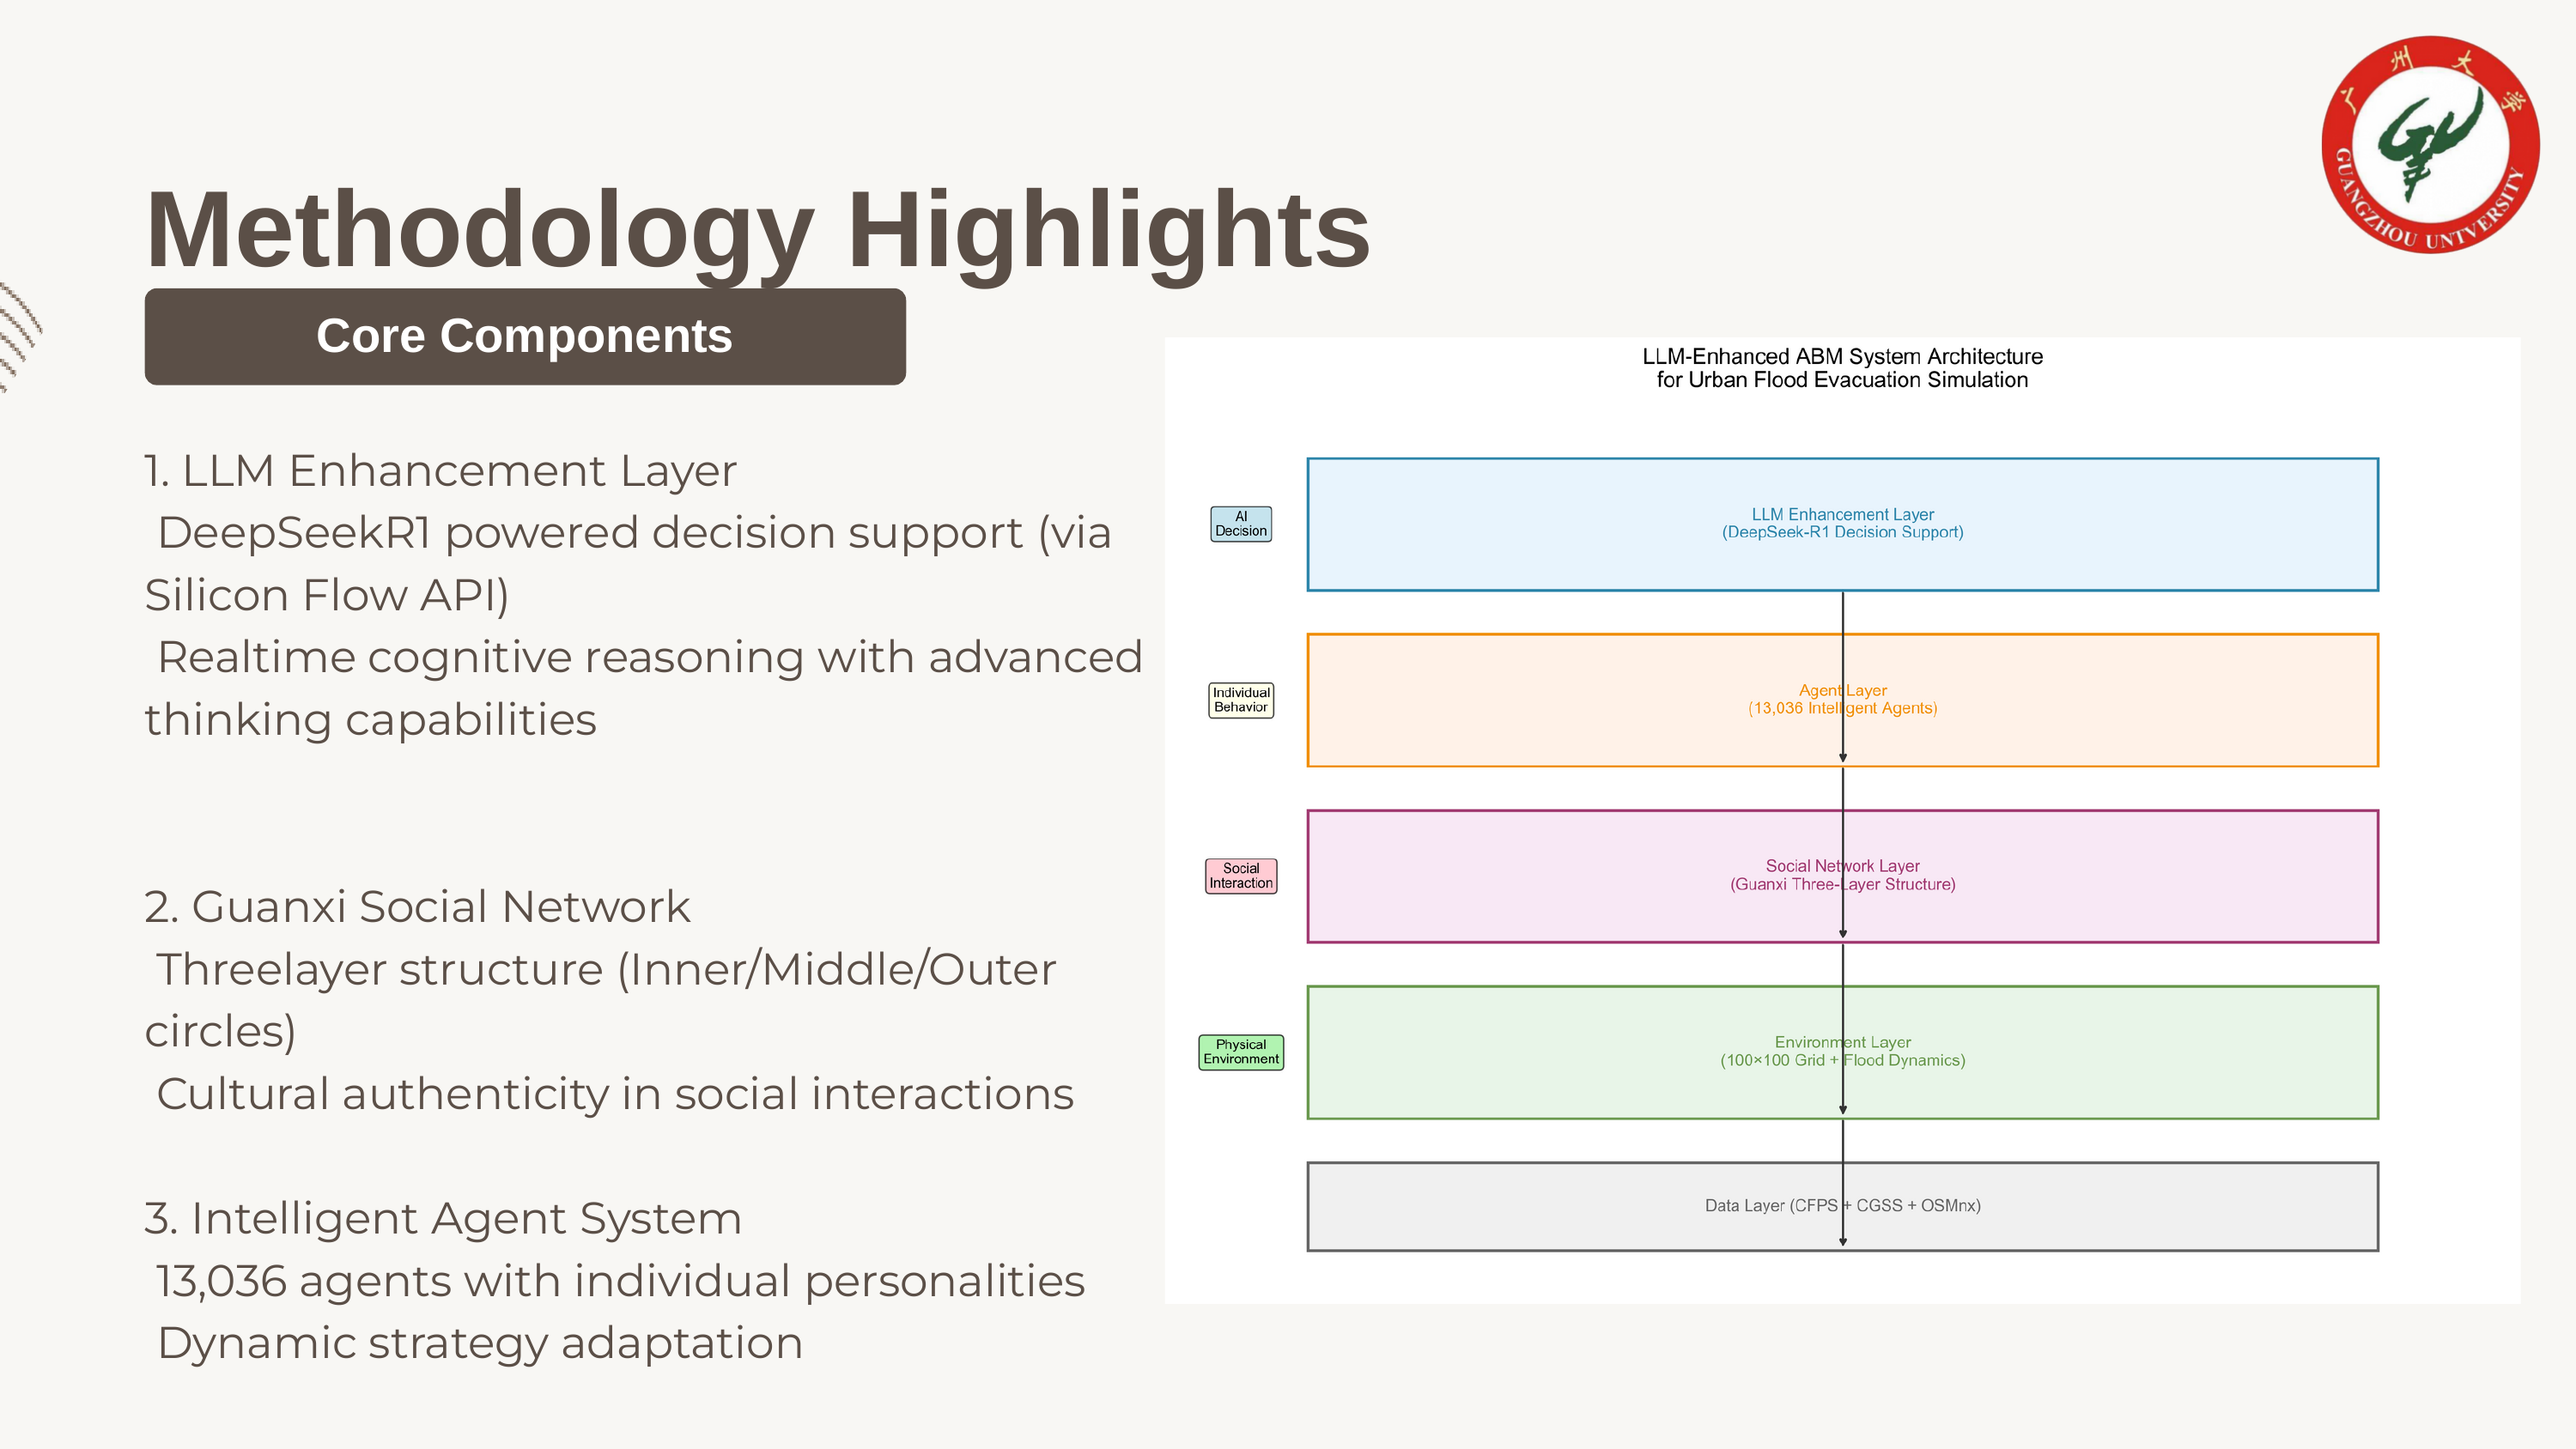

Methodology Highlights

Core Components

1. LLM Enhancement Layer
 DeepSeekR1 powered decision support (via Silicon Flow API)
 Realtime cognitive reasoning with advanced thinking capabilities

2. Guanxi Social Network
 Threelayer structure (Inner/Middle/Outer circles)
 Cultural authenticity in social interactions

3. Intelligent Agent System
 13,036 agents with individual personalities
 Dynamic strategy adaptation